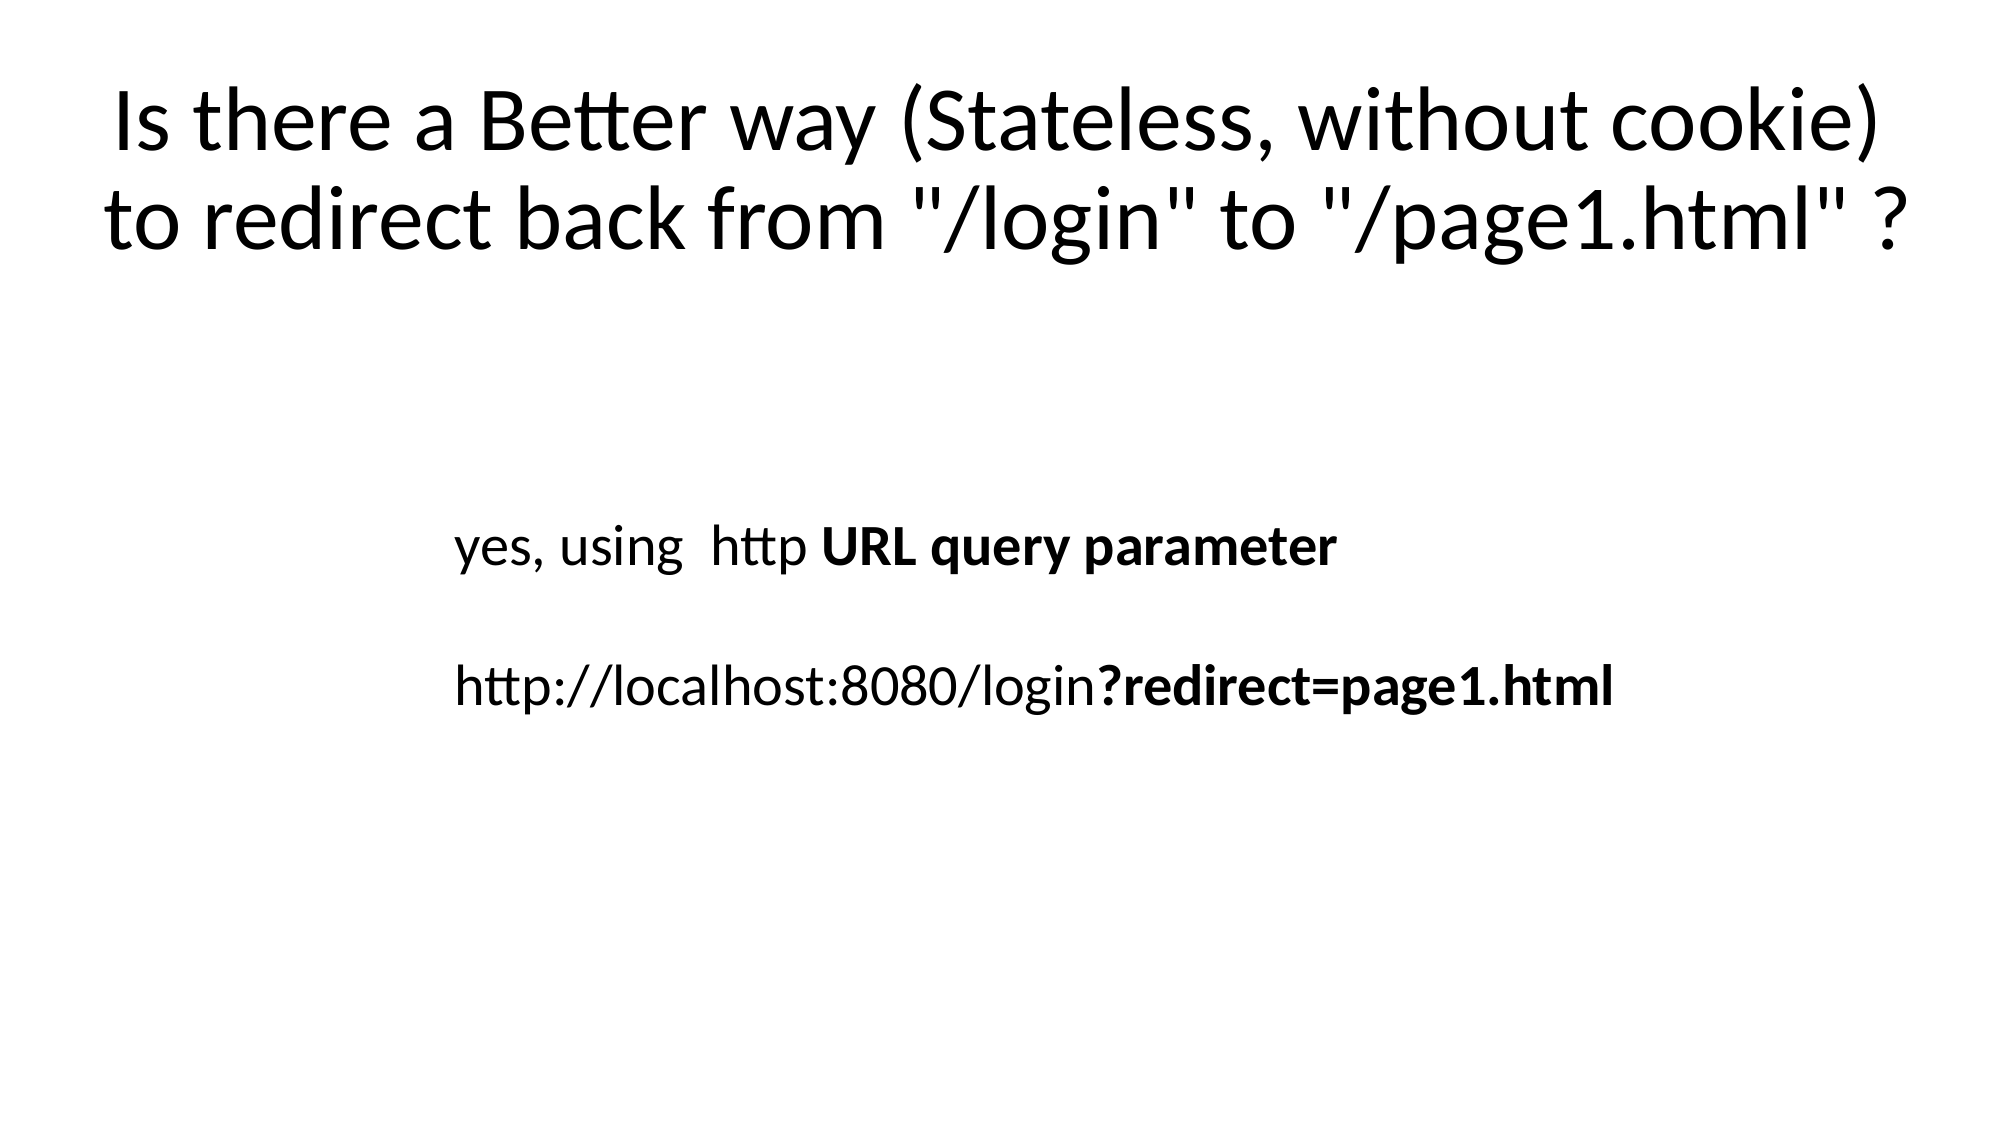

# Is there a Better way (Stateless, without cookie) to redirect back from "/login" to "/page1.html" ?
yes, using  http URL query parameter

http://localhost:8080/login?redirect=page1.html